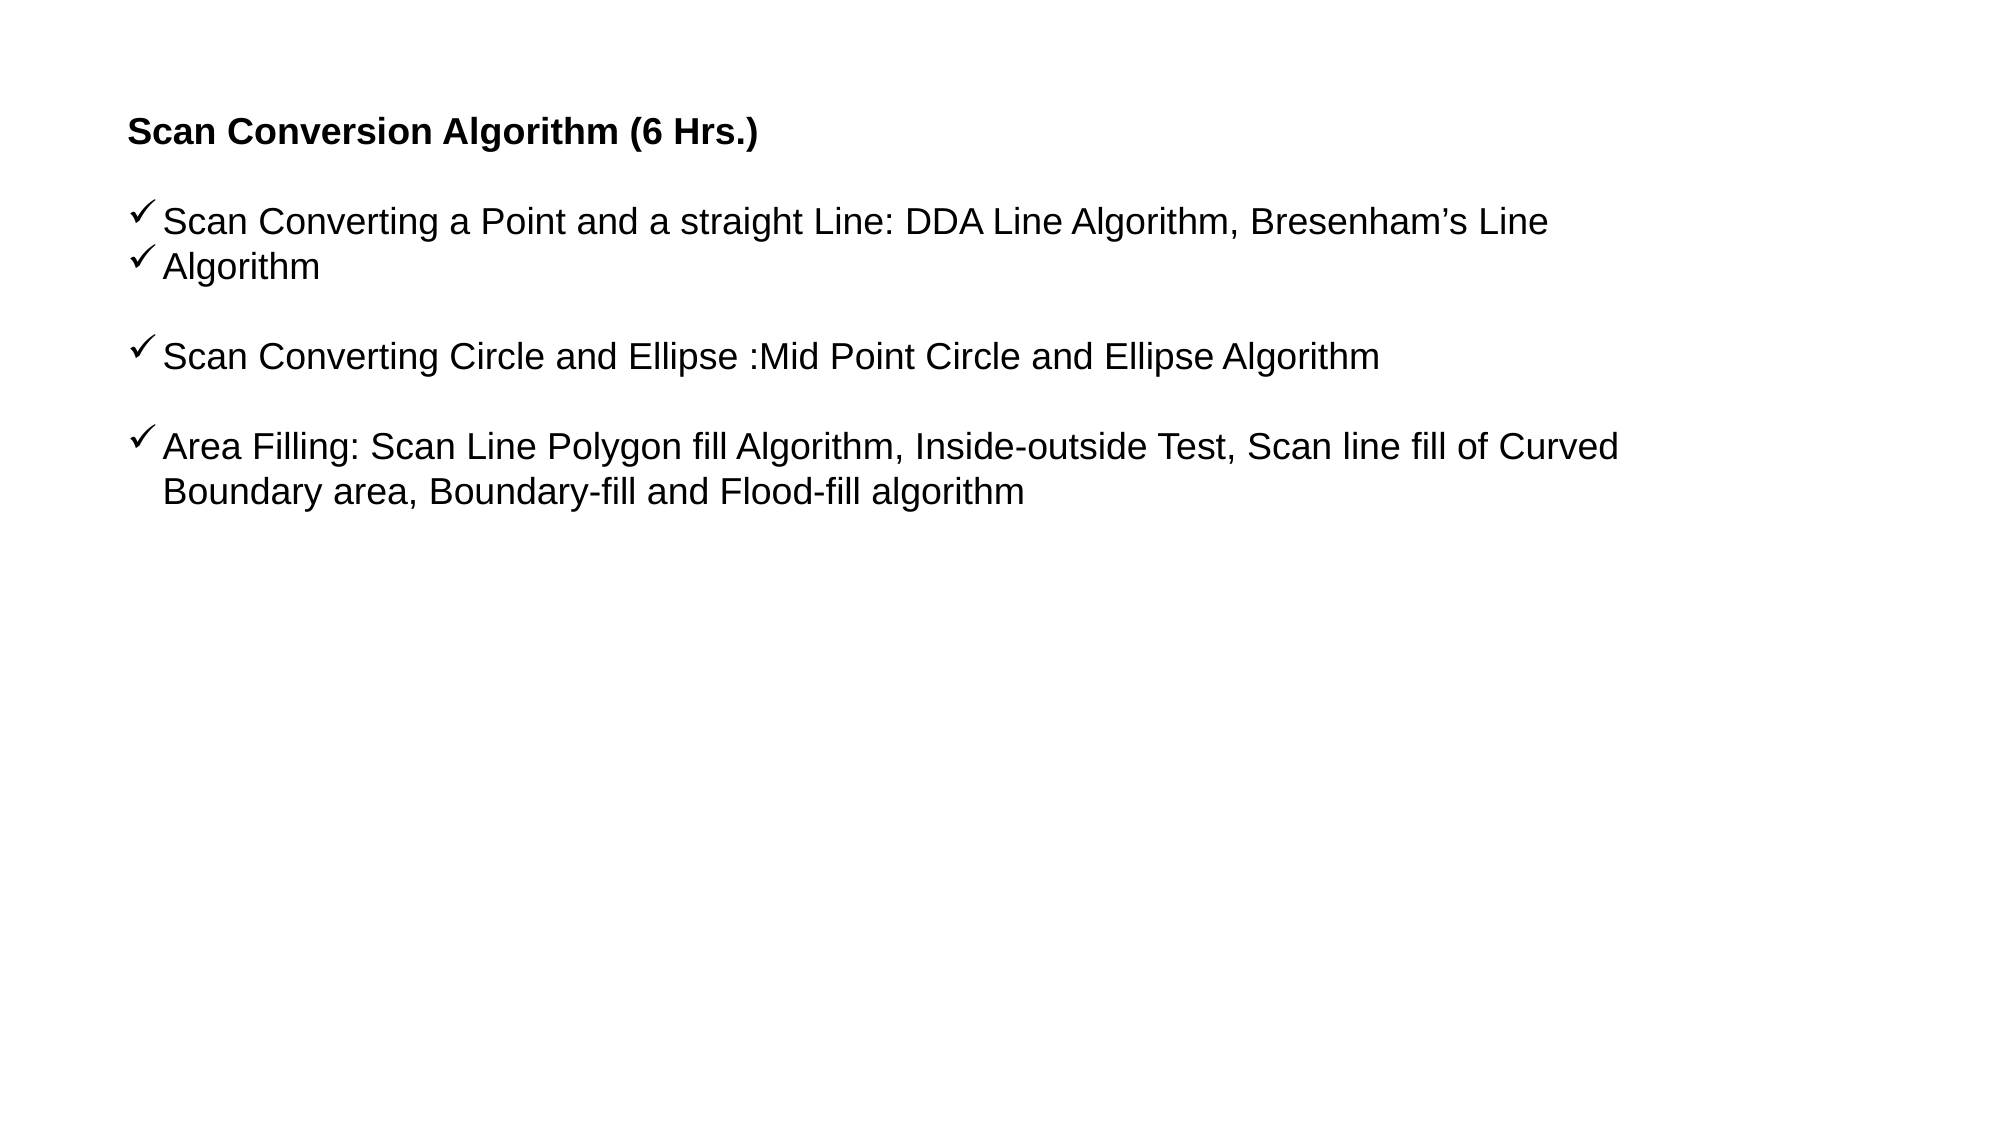

Scan Conversion Algorithm (6 Hrs.)

Scan Converting a Point and a straight Line: DDA Line Algorithm, Bresenham’s Line
Algorithm

Scan Converting Circle and Ellipse :Mid Point Circle and Ellipse Algorithm

Area Filling: Scan Line Polygon fill Algorithm, Inside-outside Test, Scan line fill of Curved Boundary area, Boundary-fill and Flood-fill algorithm